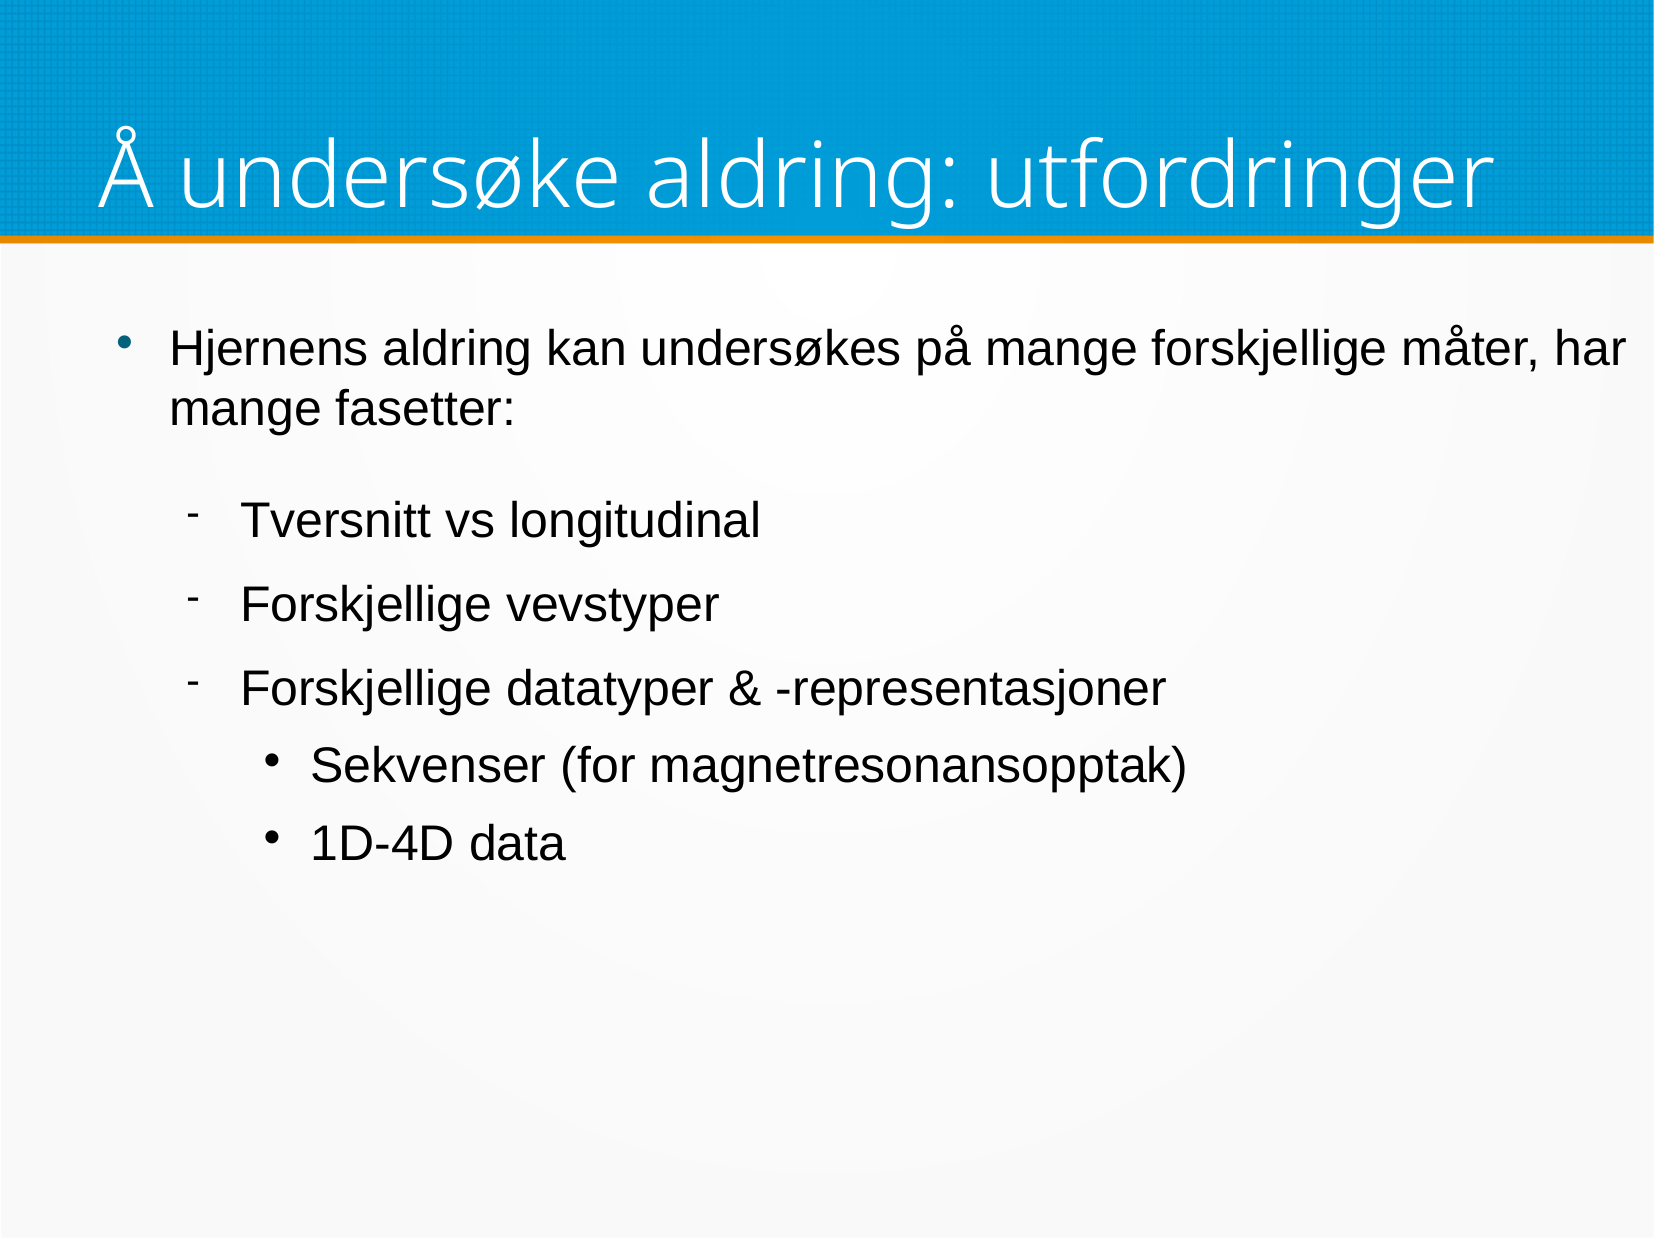

# Å undersøke aldring: utfordringer
Hjernens aldring kan undersøkes på mange forskjellige måter, har mange fasetter:
Tversnitt vs longitudinal
Forskjellige vevstyper
Forskjellige datatyper & -representasjoner
Sekvenser (for magnetresonansopptak)
1D-4D data